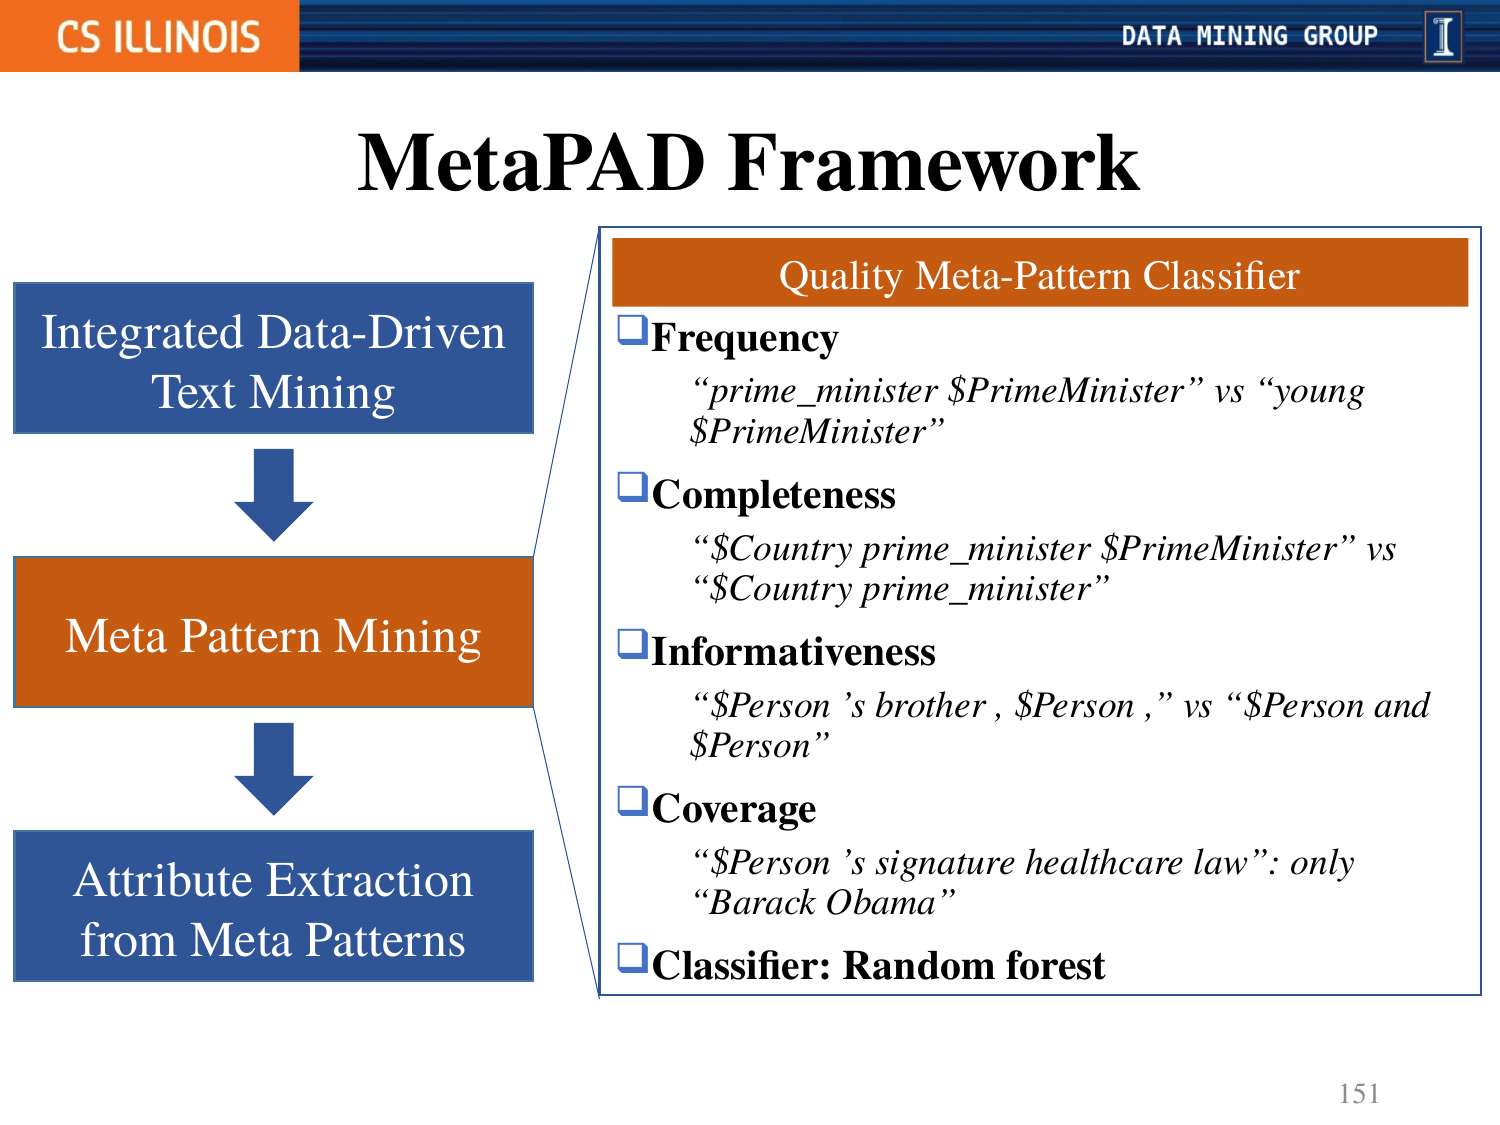

# MetaPAD Framework

Quality Meta-Pattern Classifier
Integrated Data-Driven Text Mining
Frequency
“prime_minister $PrimeMinister” vs “young $PrimeMinister”
Completeness
“$Country prime_minister $PrimeMinister” vs “$Country prime_minister”
Informativeness
“$Person ’s brother , $Person ,” vs “$Person and $Person”
Coverage
“$Person ’s signature healthcare law”: only “Barack Obama”
Classifier: Random forest

Meta Pattern Mining

Attribute Extraction from Meta Patterns
151